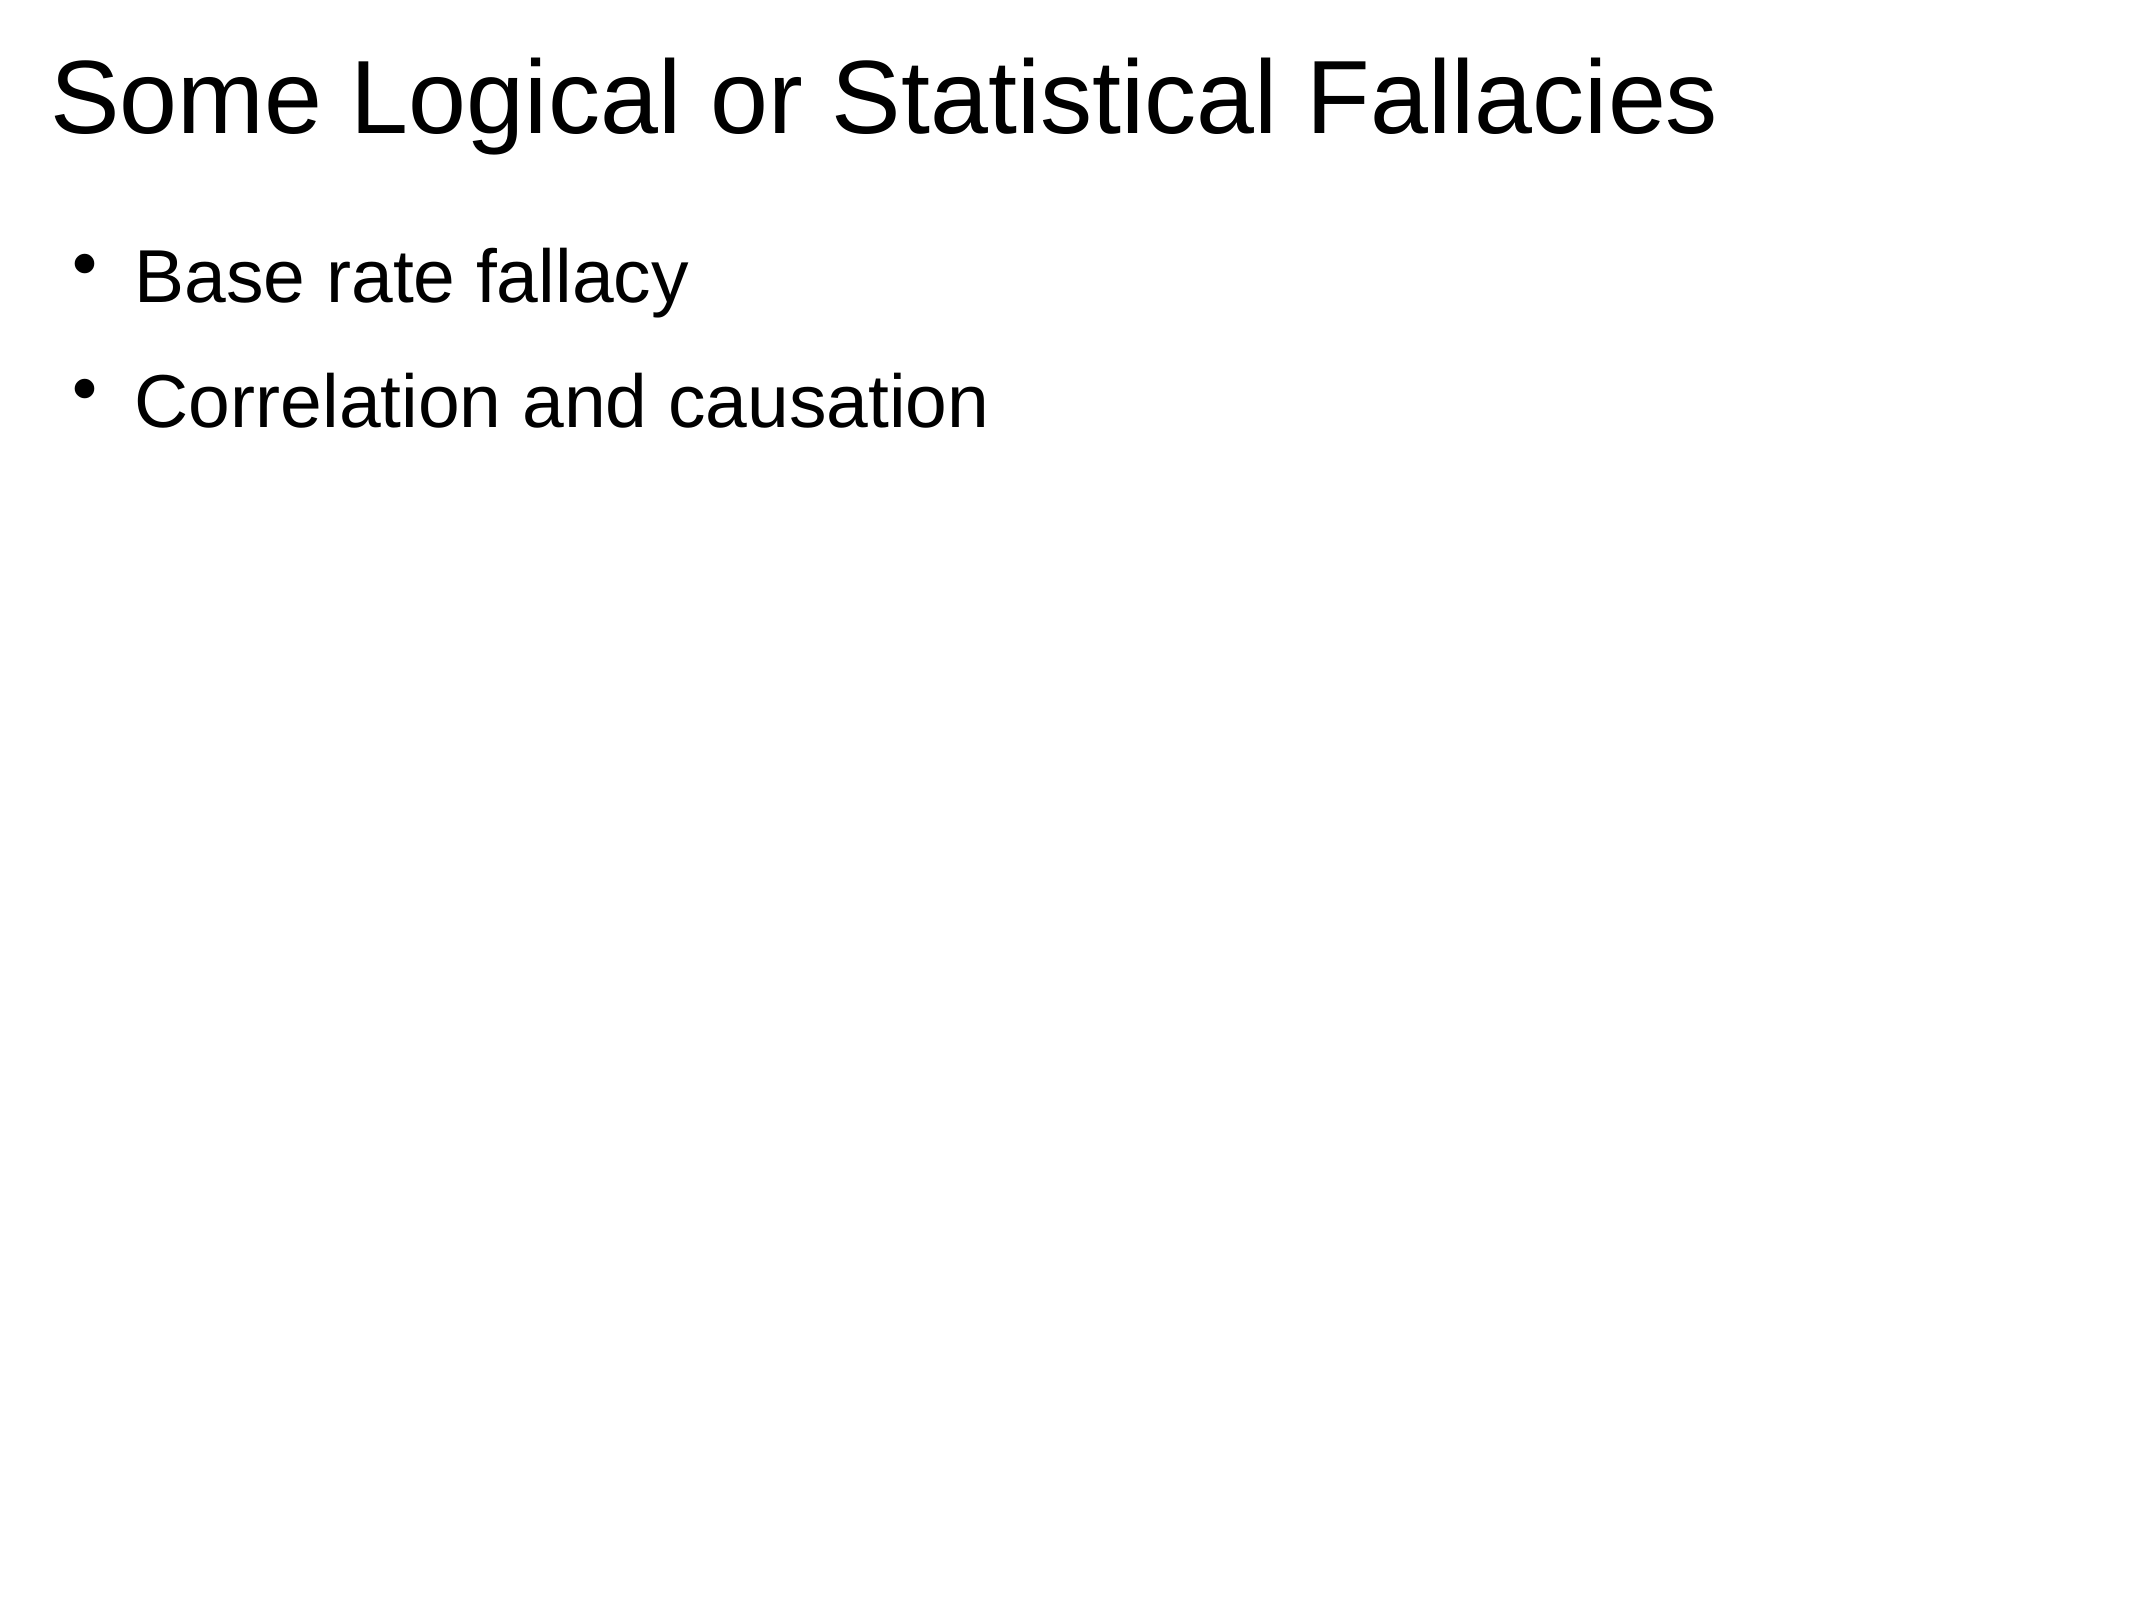

Some Logical or Statistical Fallacies
Base rate fallacy
Correlation and causation